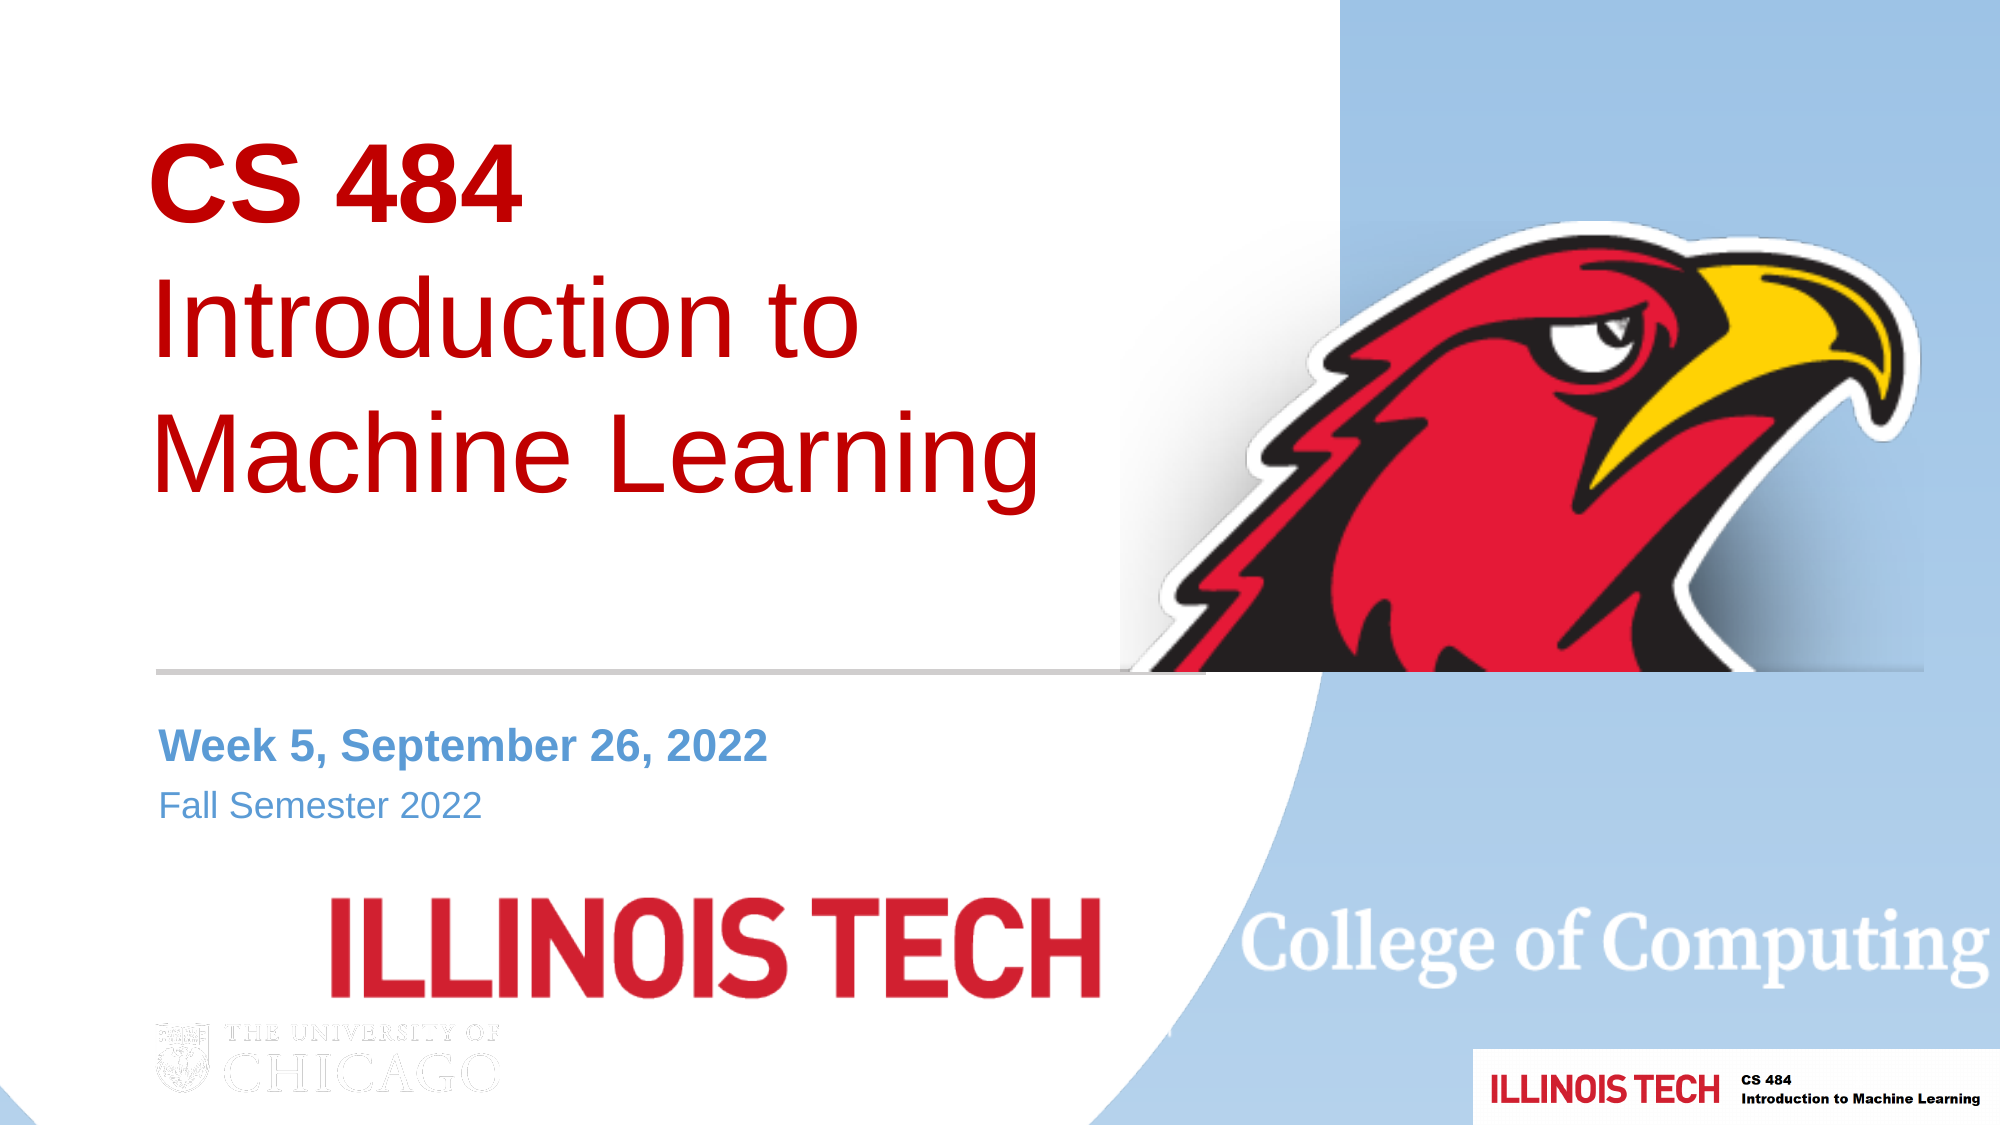

CS 484
Introduction to Machine Learning
Week 5, September 26, 2022
Fall Semester 2022
1